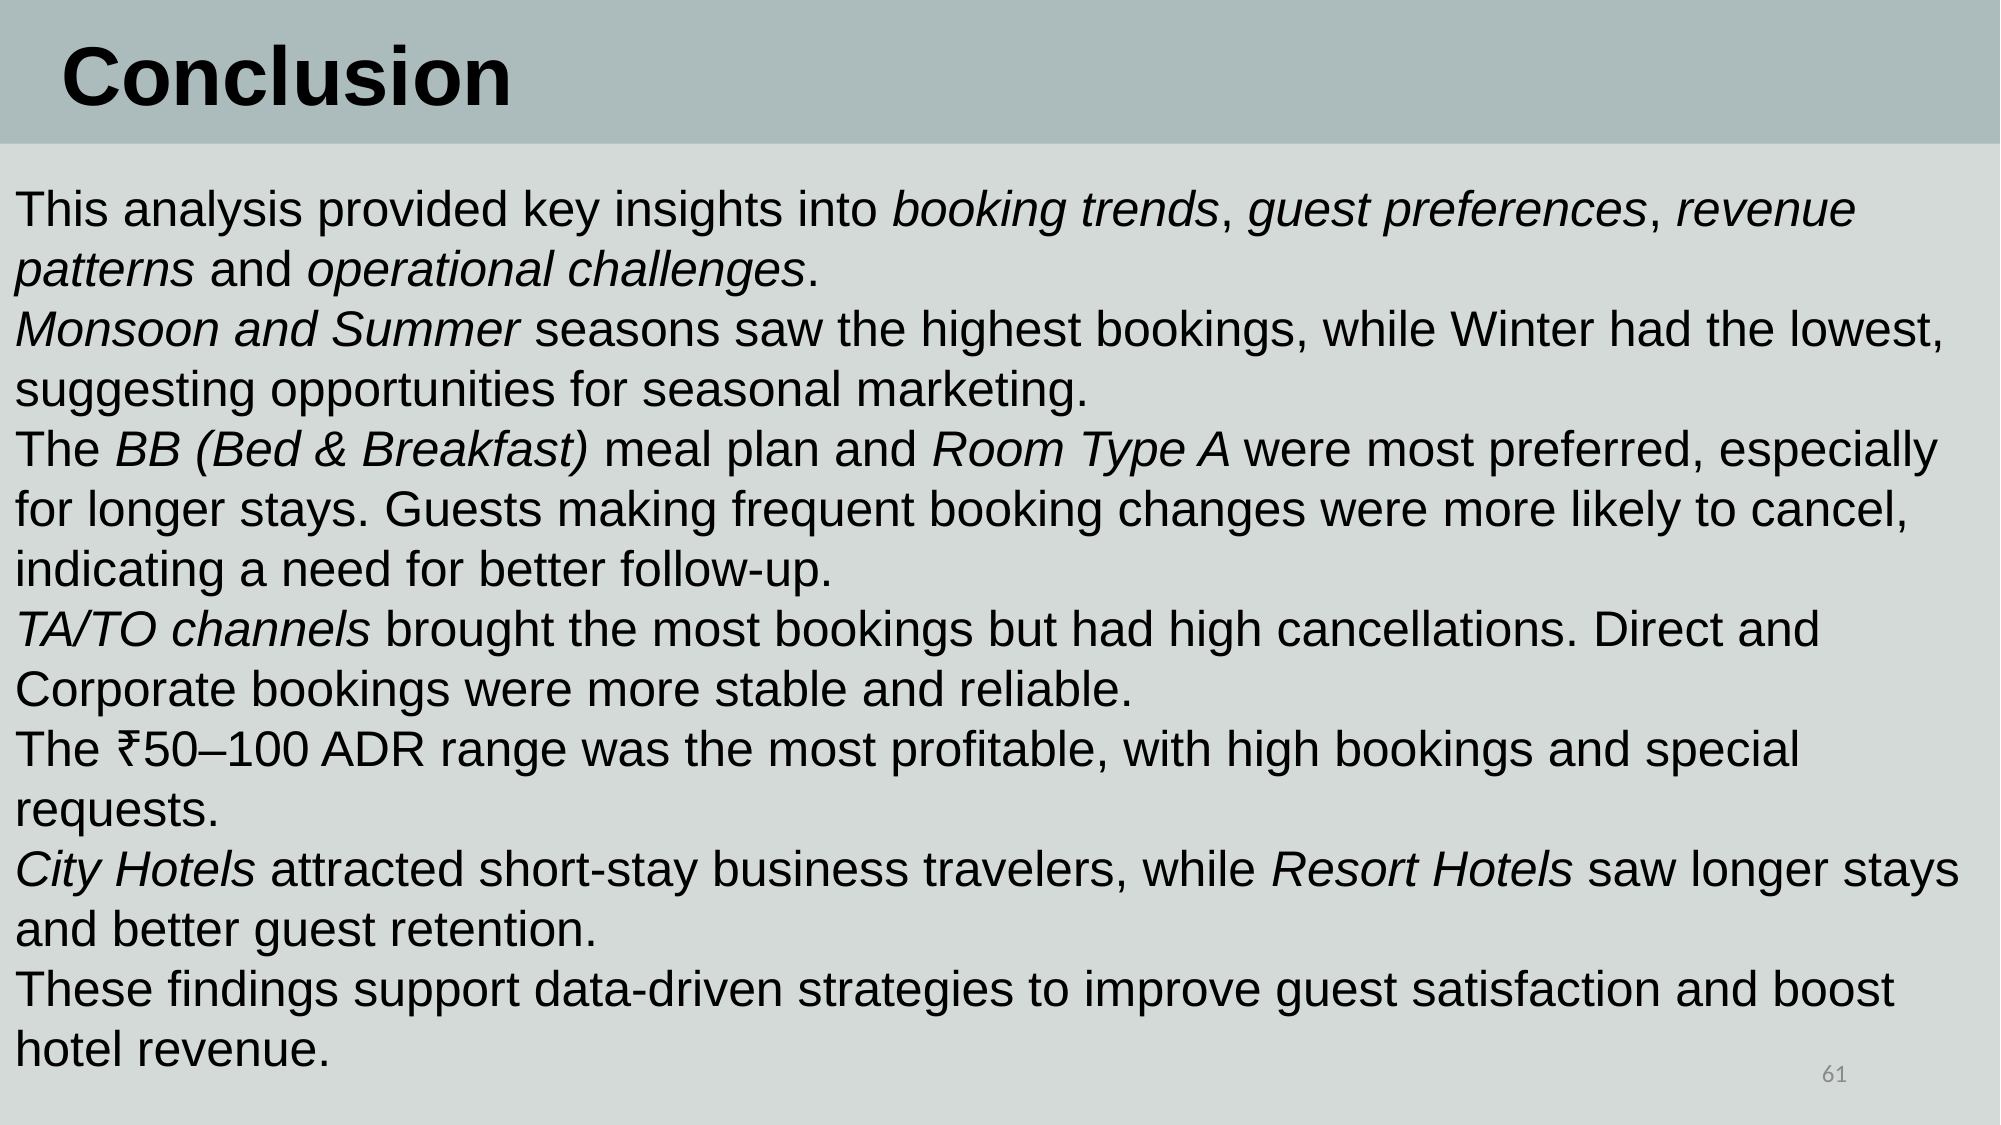

Conclusion
This analysis provided key insights into booking trends, guest preferences, revenue patterns and operational challenges.
Monsoon and Summer seasons saw the highest bookings, while Winter had the lowest, suggesting opportunities for seasonal marketing.
The BB (Bed & Breakfast) meal plan and Room Type A were most preferred, especially for longer stays. Guests making frequent booking changes were more likely to cancel, indicating a need for better follow-up.
TA/TO channels brought the most bookings but had high cancellations. Direct and Corporate bookings were more stable and reliable.
The ₹50–100 ADR range was the most profitable, with high bookings and special requests.
City Hotels attracted short-stay business travelers, while Resort Hotels saw longer stays and better guest retention.
These findings support data-driven strategies to improve guest satisfaction and boost hotel revenue.

61